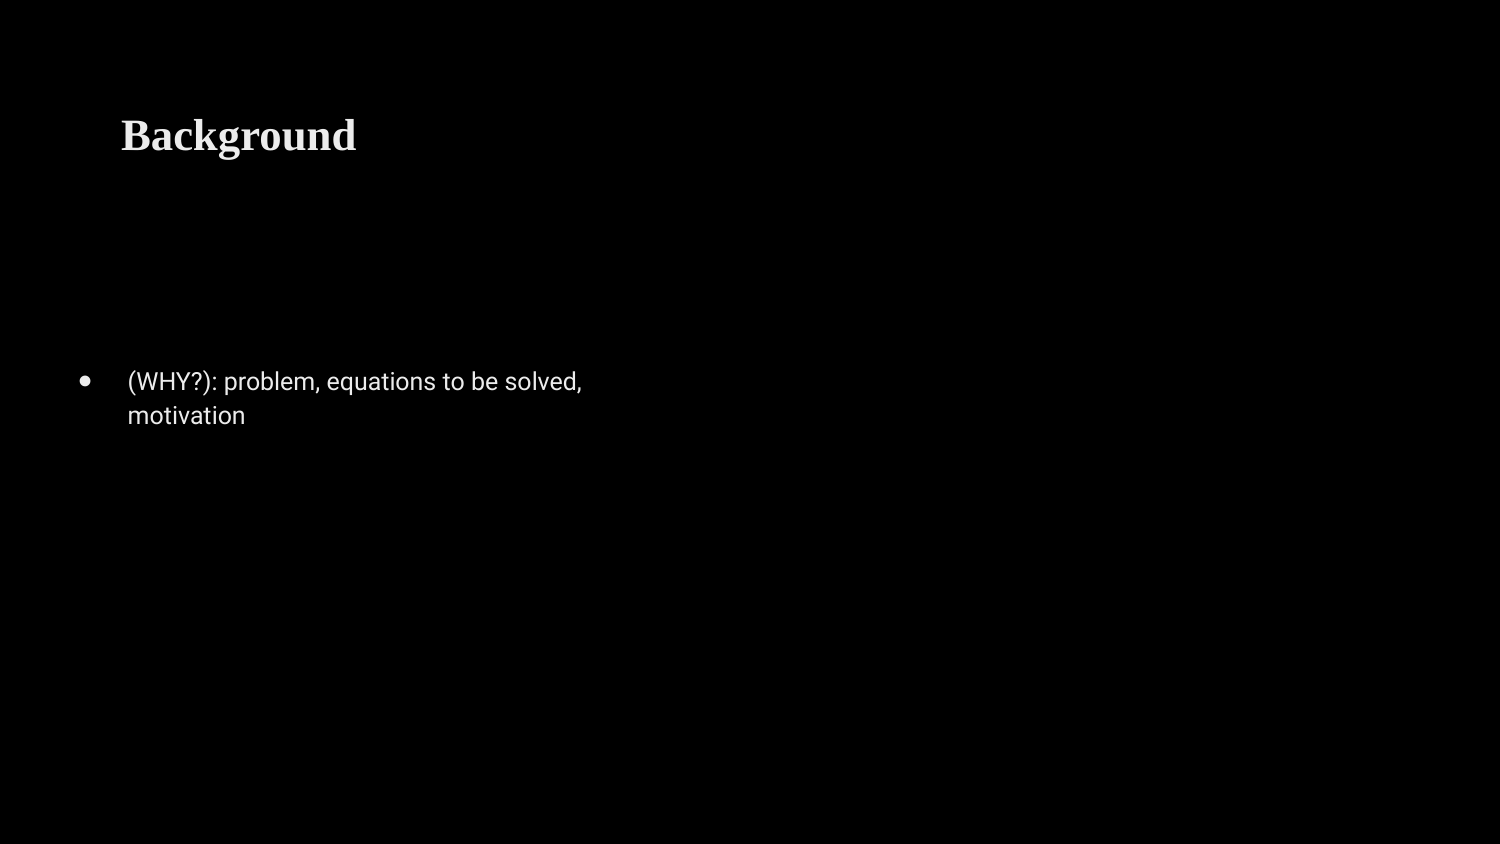

Background
(WHY?): problem, equations to be solved, motivation